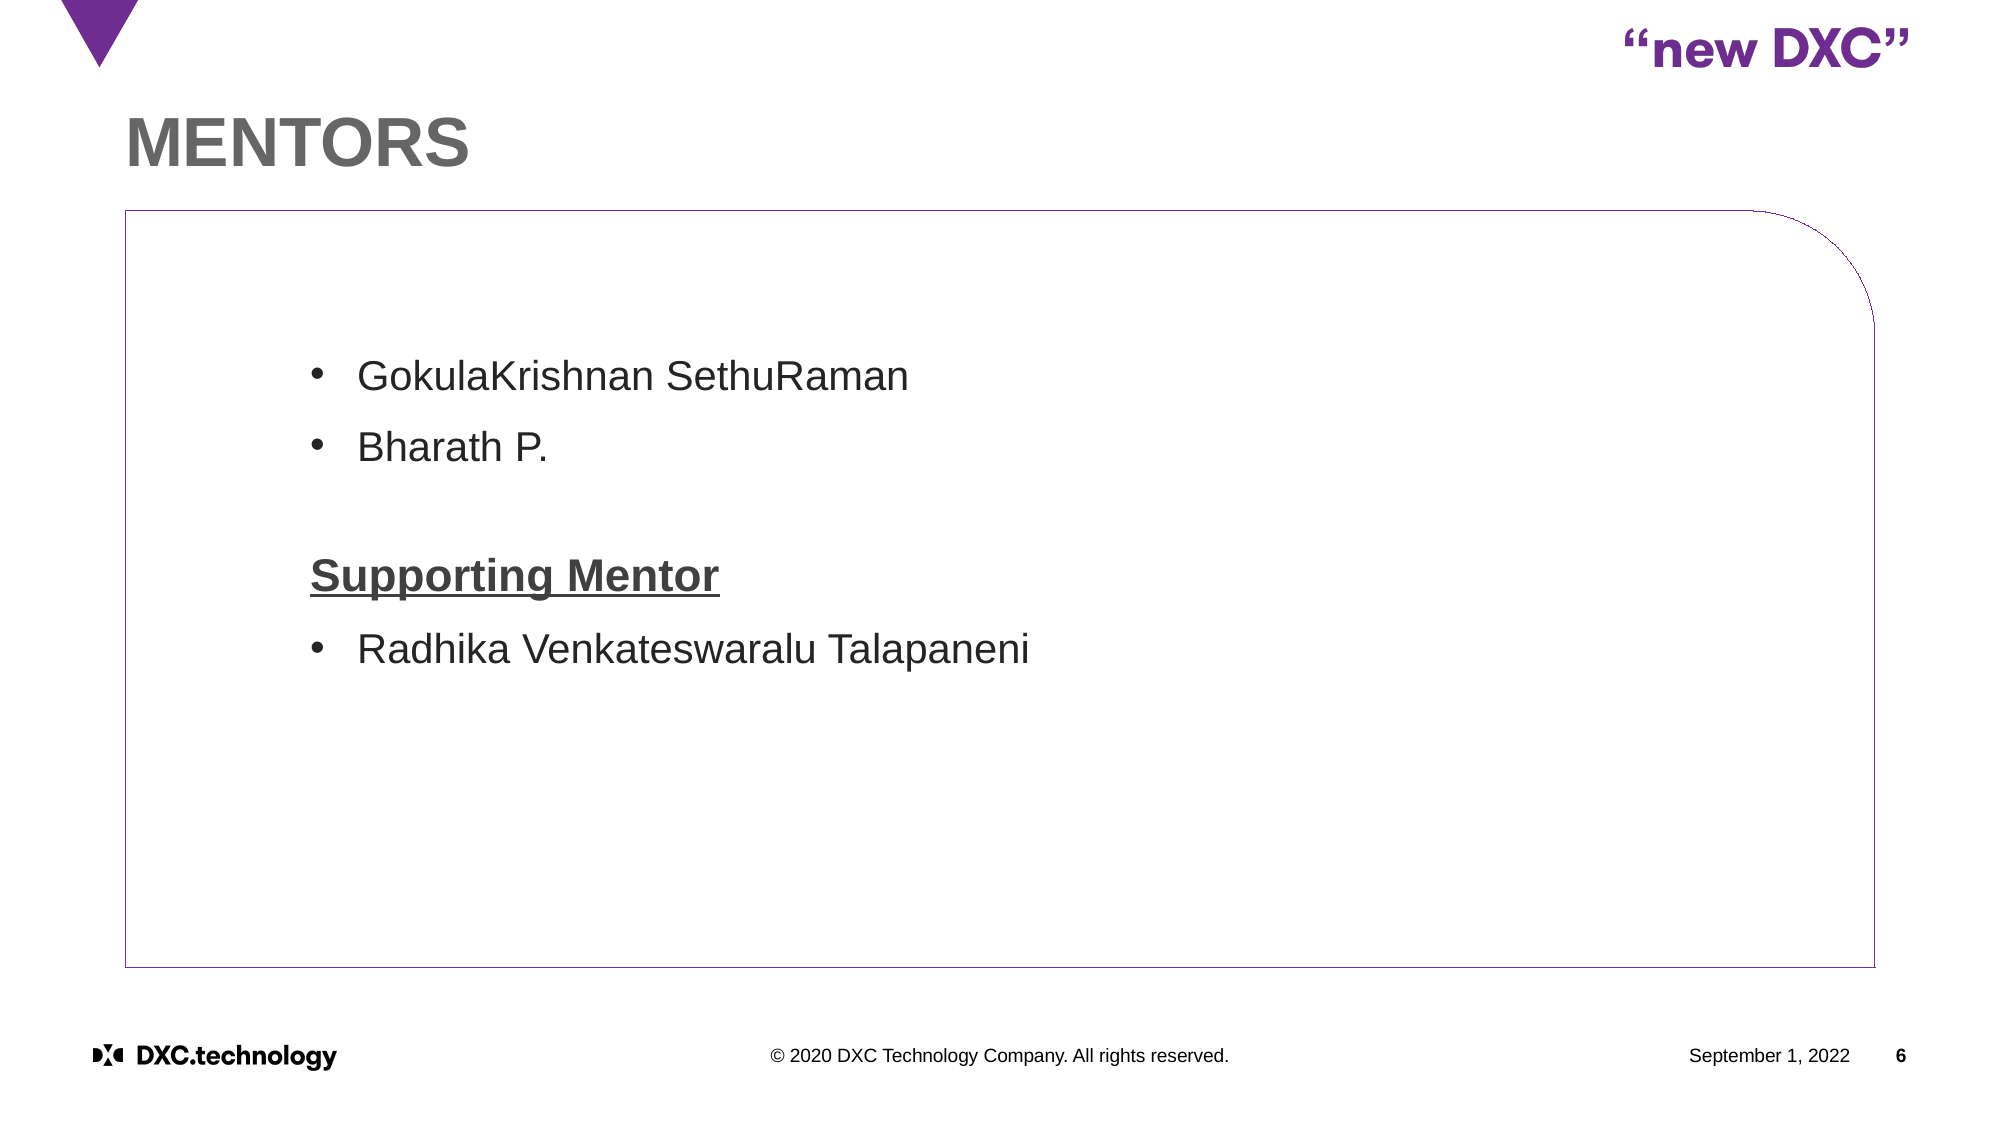

# MENTORS

GokulaKrishnan SethuRaman
Bharath P.

Supporting Mentor
Radhika Venkateswaralu Talapaneni